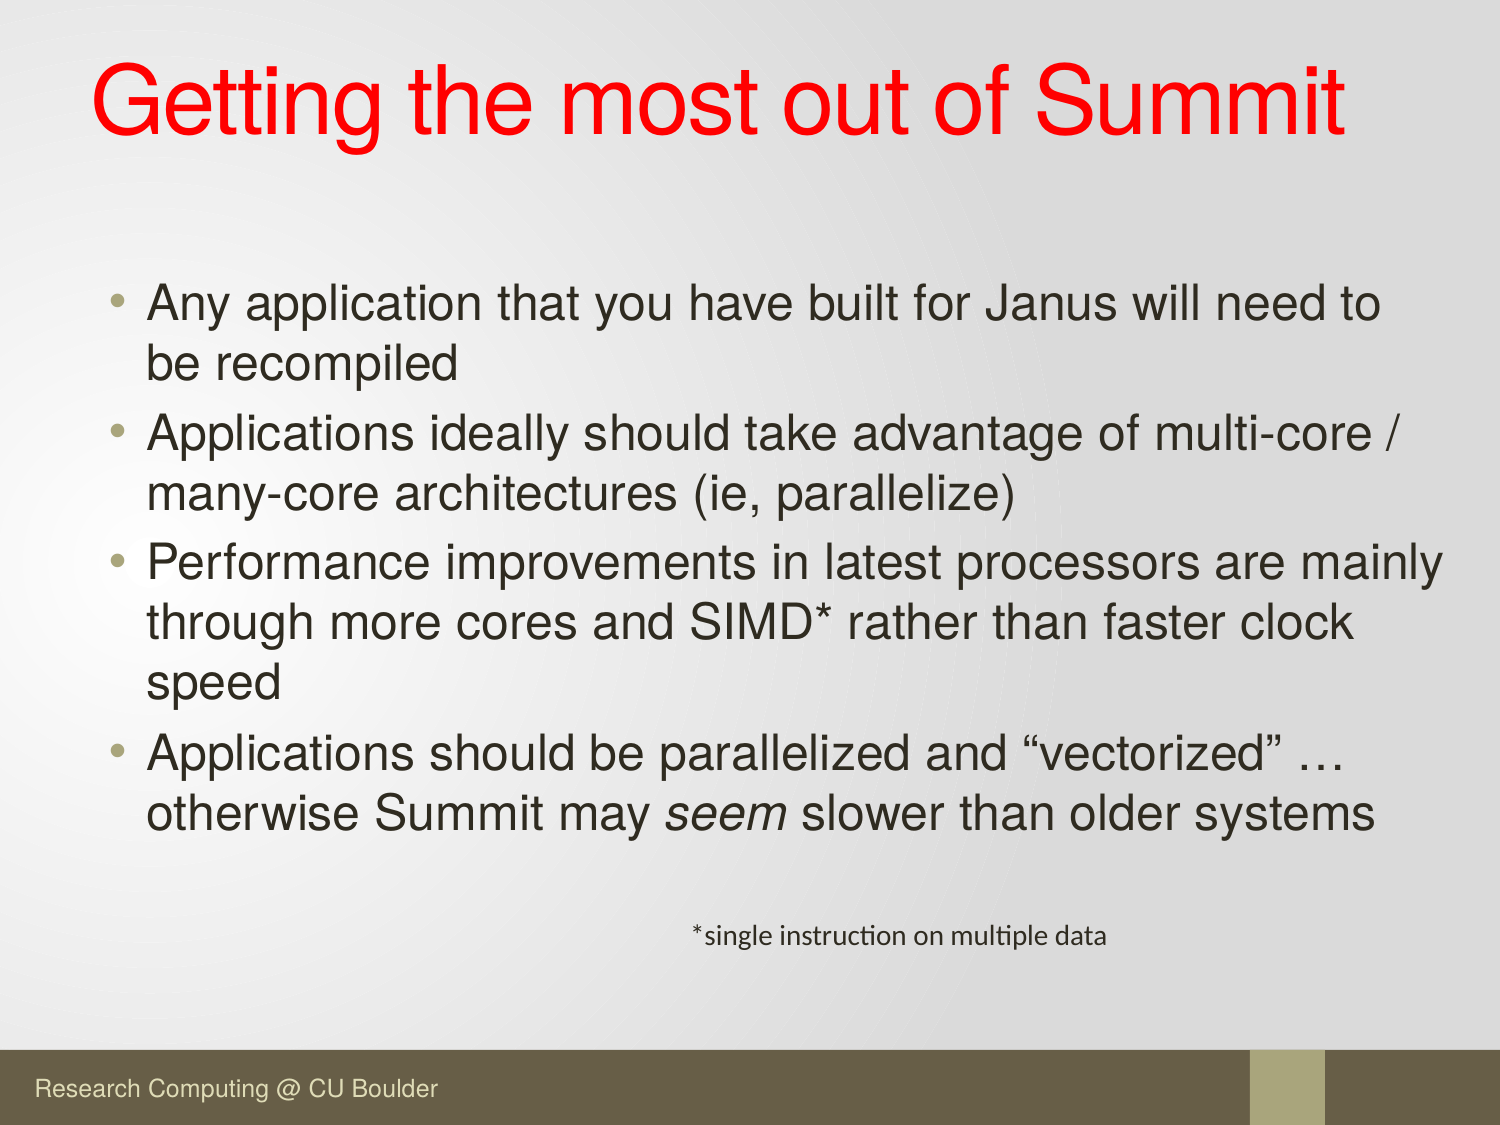

# Getting the most out of Summit
Any application that you have built for Janus will need to be recompiled
Applications ideally should take advantage of multi-core / many-core architectures (ie, parallelize)
Performance improvements in latest processors are mainly through more cores and SIMD* rather than faster clock speed
Applications should be parallelized and “vectorized” … otherwise Summit may seem slower than older systems

*single instruction on multiple data